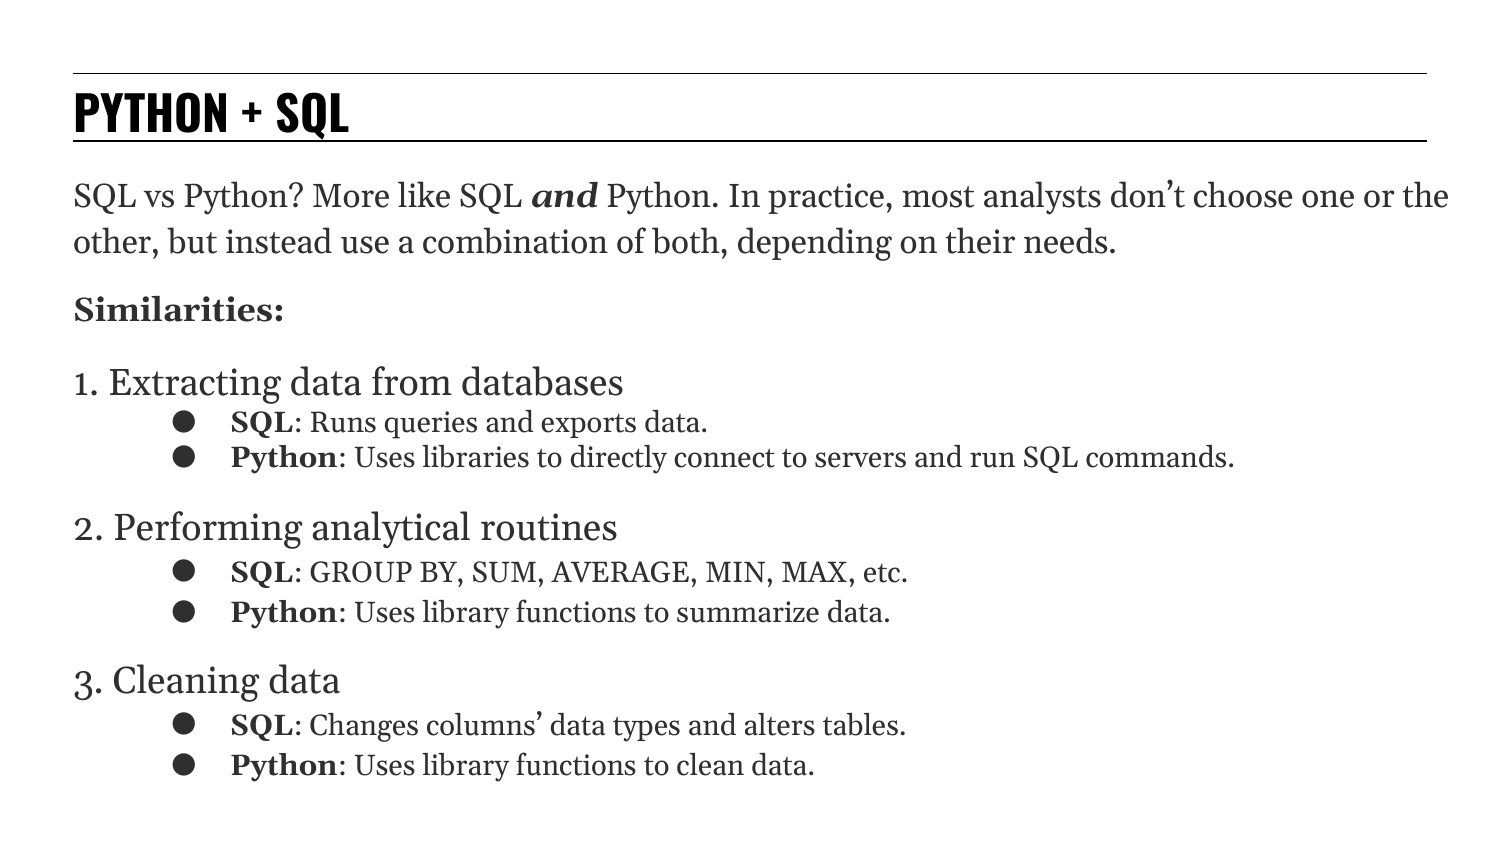

PYTHON + SQL
SQL vs Python? More like SQL and Python. In practice, most analysts don’t choose one or the other, but instead use a combination of both, depending on their needs.
Similarities:
1. Extracting data from databases
 SQL: Runs queries and exports data.
 Python: Uses libraries to directly connect to servers and run SQL commands.
2. Performing analytical routines
 SQL: GROUP BY, SUM, AVERAGE, MIN, MAX, etc.
 Python: Uses library functions to summarize data.
3. Cleaning data
 SQL: Changes columns’ data types and alters tables.
 Python: Uses library functions to clean data.